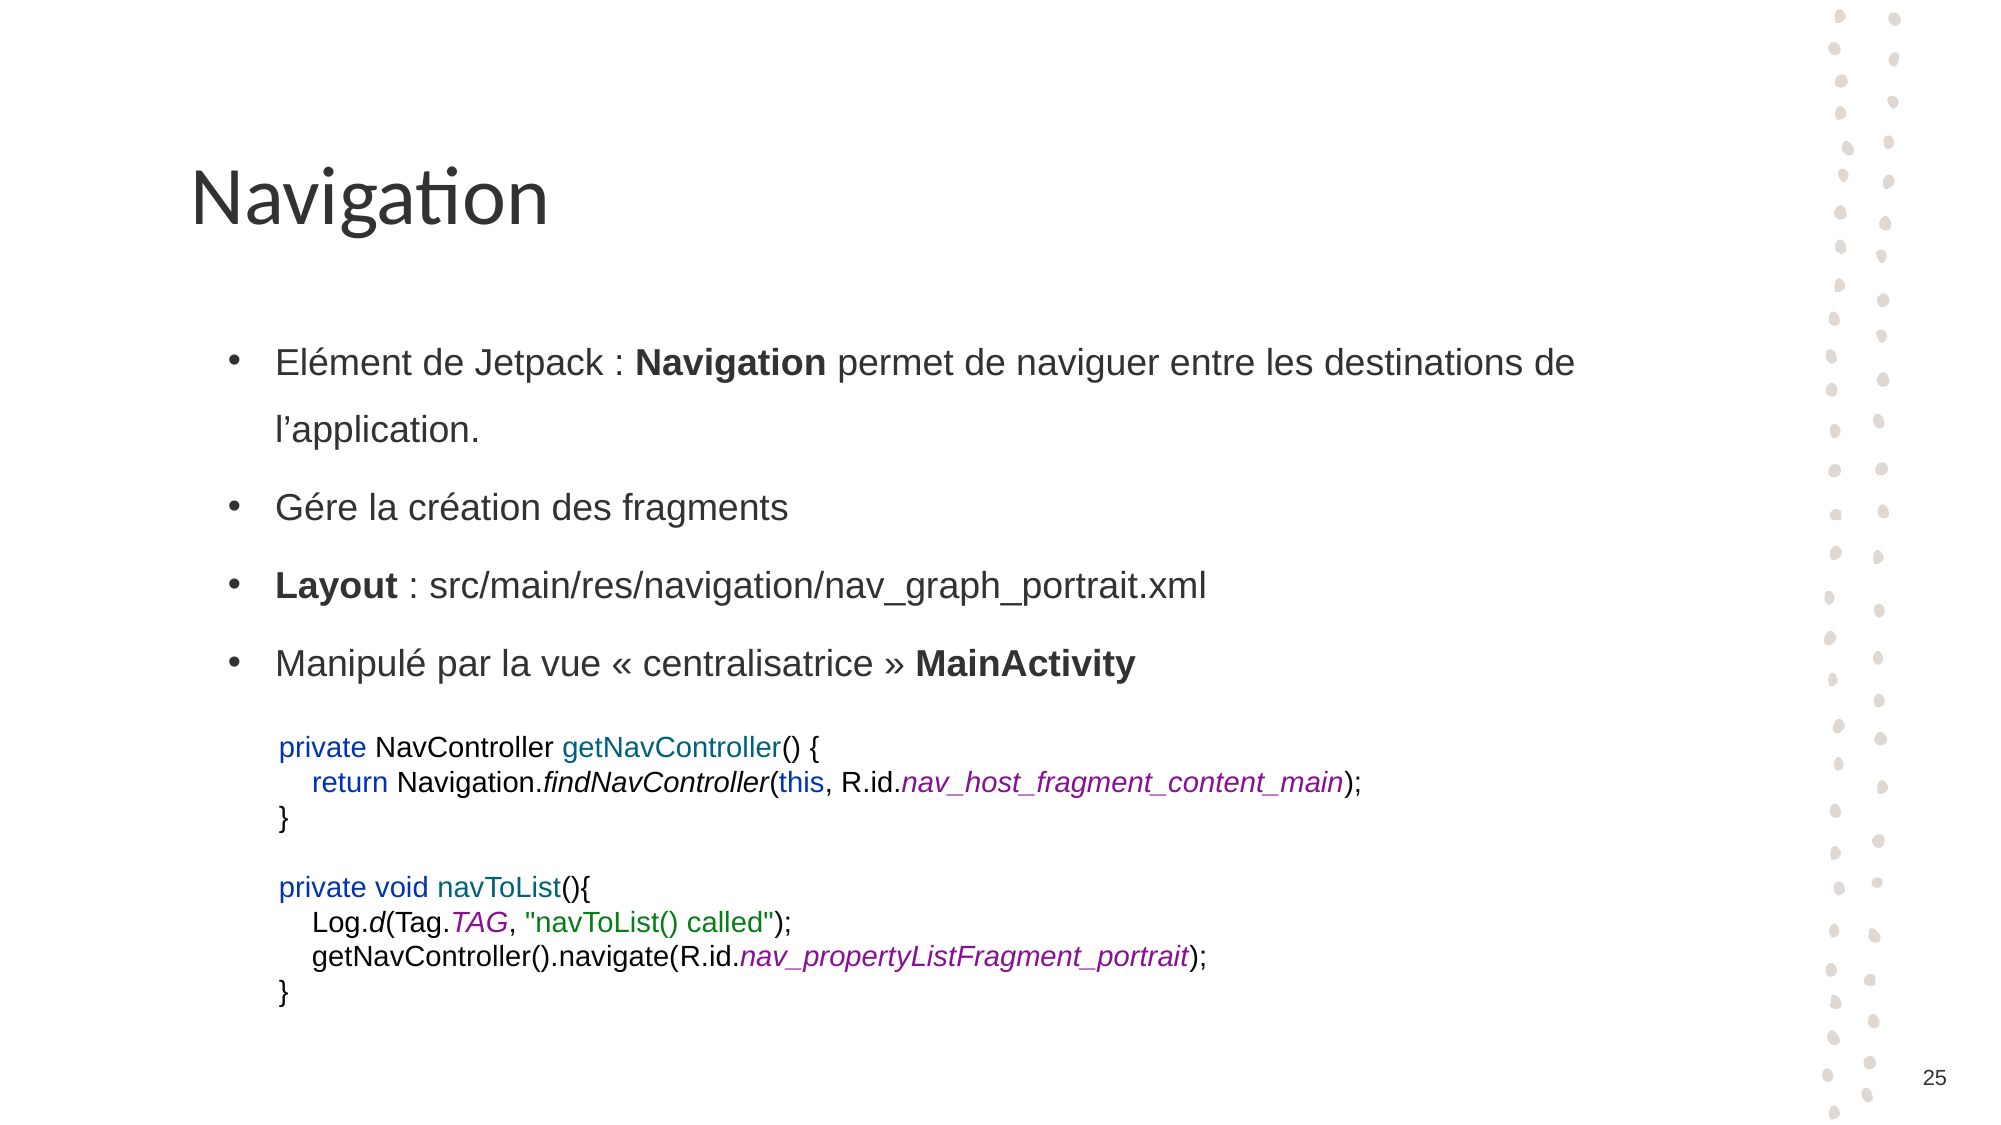

# Navigation
Elément de Jetpack : Navigation permet de naviguer entre les destinations de l’application.
Gére la création des fragments
Layout : src/main/res/navigation/nav_graph_portrait.xml
Manipulé par la vue « centralisatrice » MainActivity

private NavController getNavController() {
    return Navigation.findNavController(this, R.id.nav_host_fragment_content_main);
}

private void navToList(){
    Log.d(Tag.TAG, "navToList() called");
    getNavController().navigate(R.id.nav_propertyListFragment_portrait);
}

25